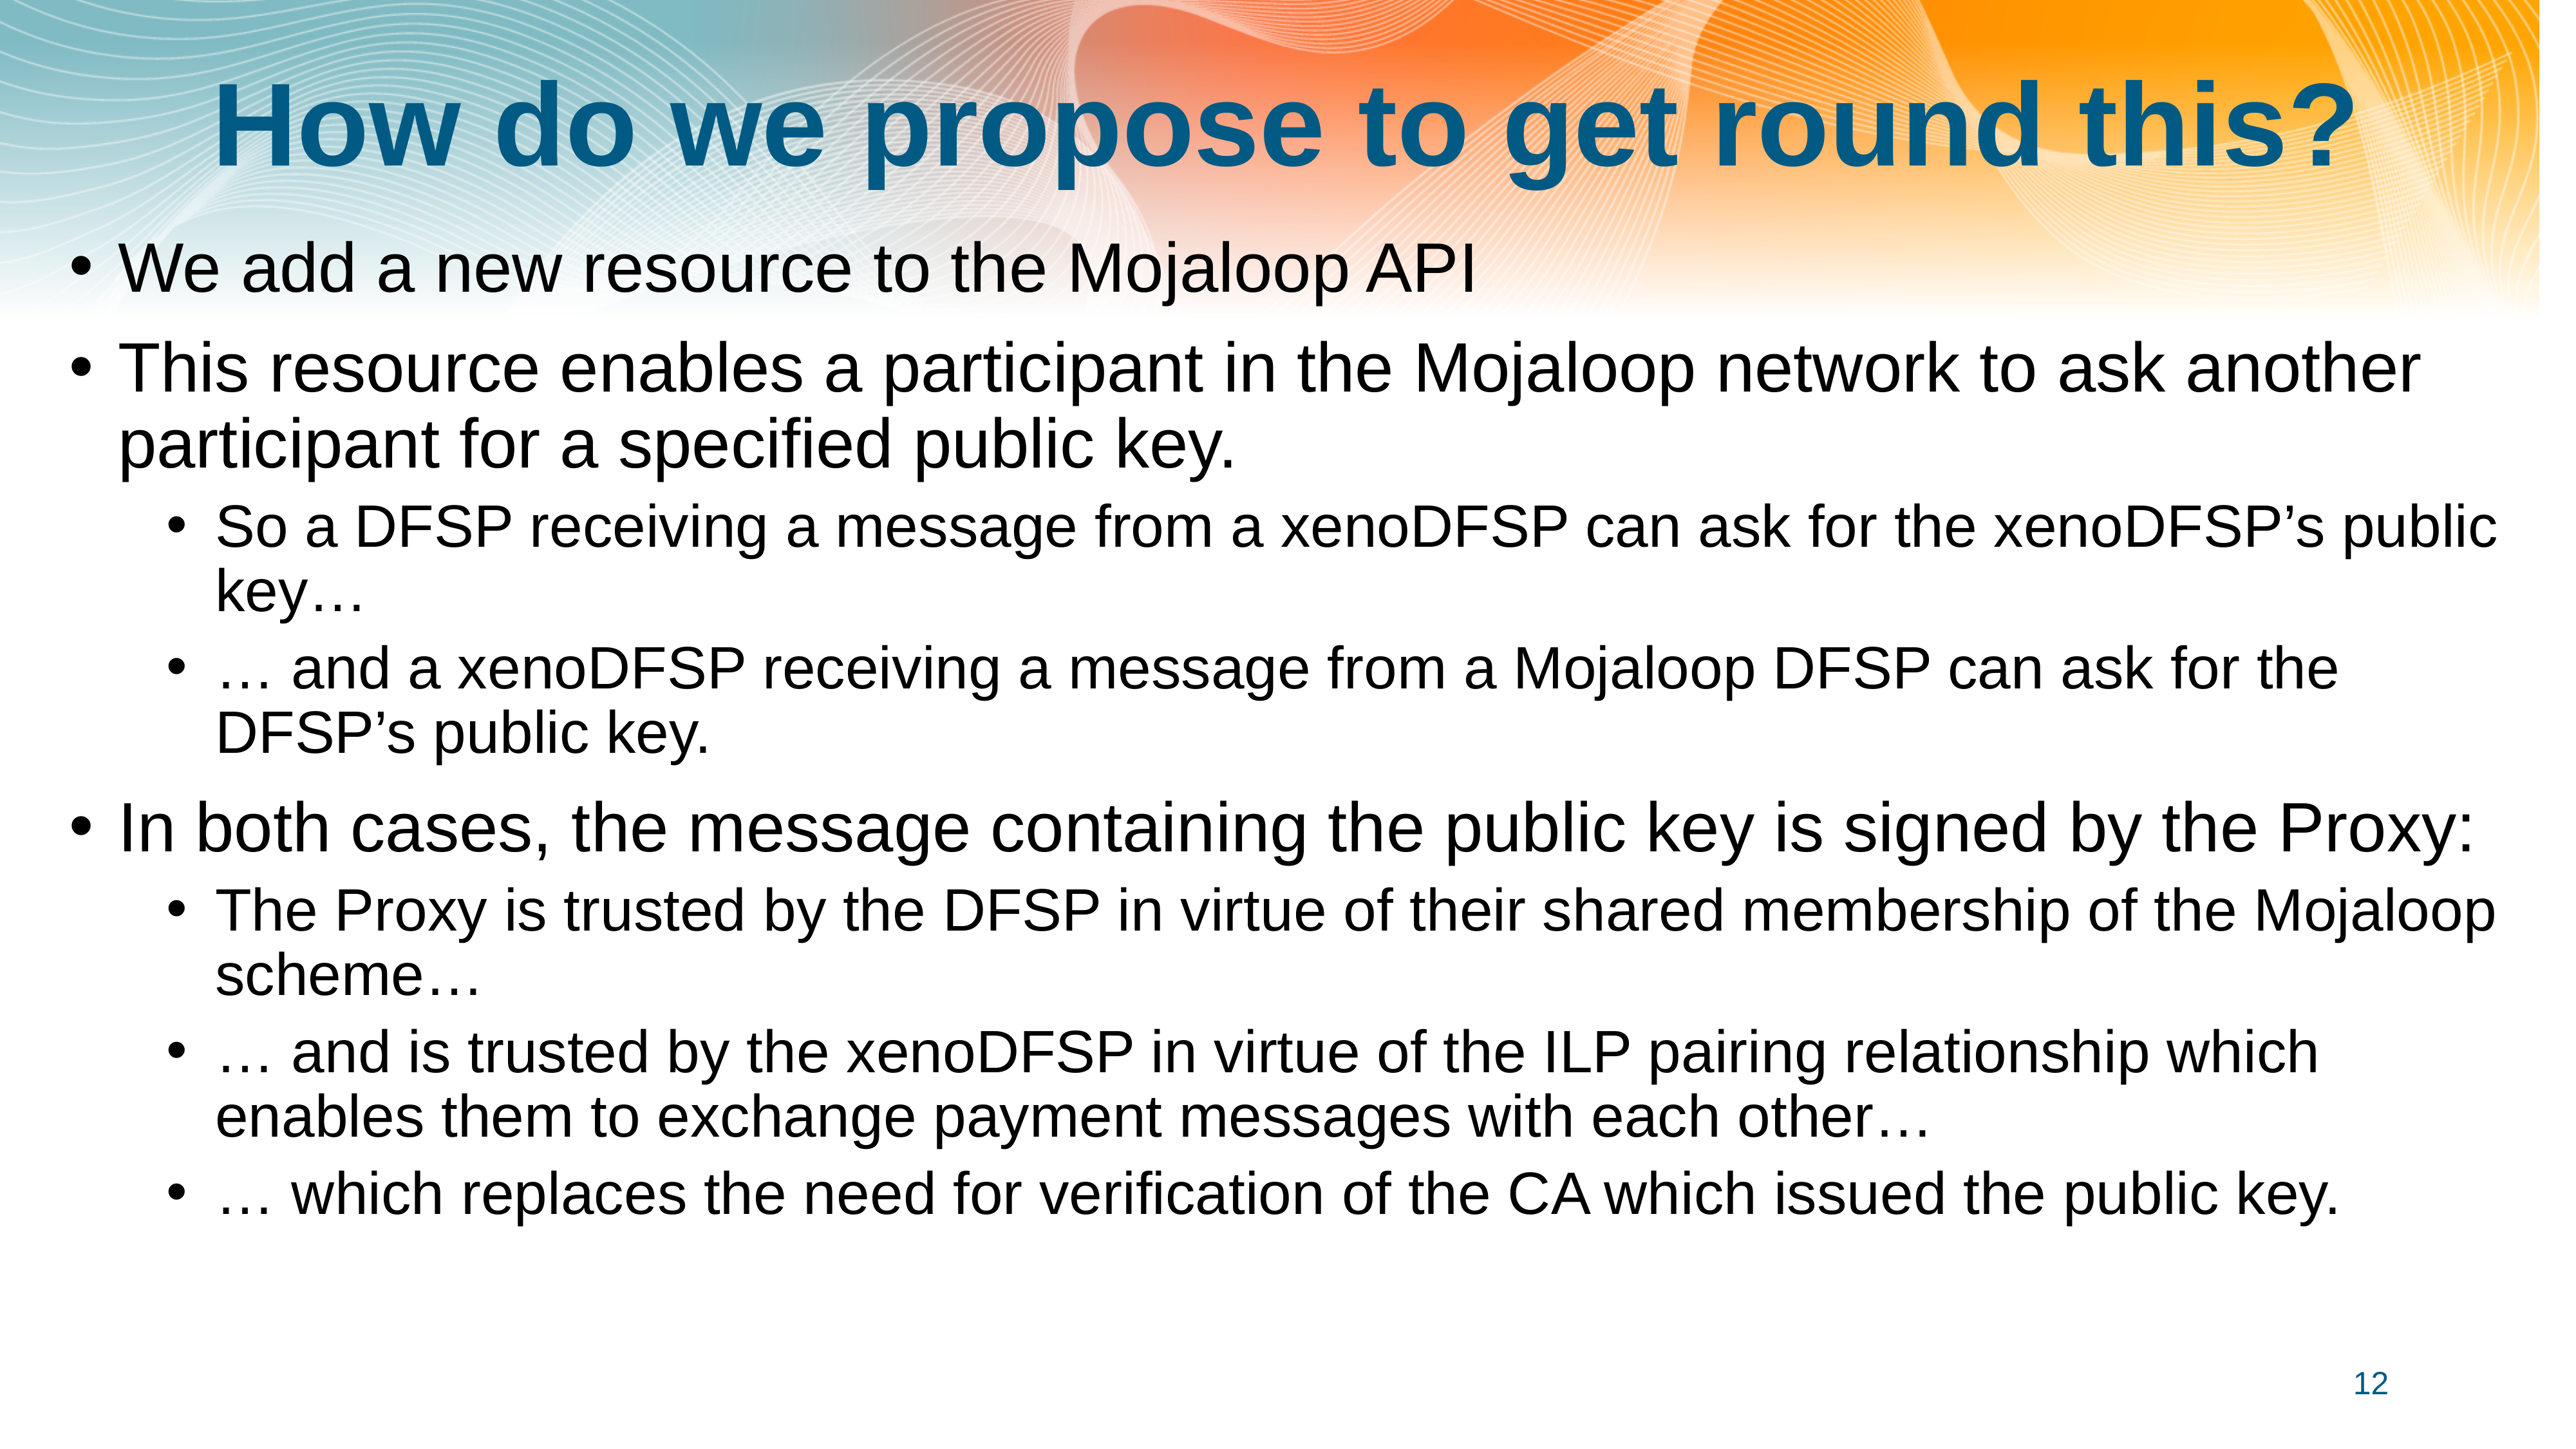

# How do we propose to get round this?
We add a new resource to the Mojaloop API
This resource enables a participant in the Mojaloop network to ask another participant for a specified public key.
So a DFSP receiving a message from a xenoDFSP can ask for the xenoDFSP’s public key…
… and a xenoDFSP receiving a message from a Mojaloop DFSP can ask for the DFSP’s public key.
In both cases, the message containing the public key is signed by the Proxy:
The Proxy is trusted by the DFSP in virtue of their shared membership of the Mojaloop scheme…
… and is trusted by the xenoDFSP in virtue of the ILP pairing relationship which  enables them to exchange payment messages with each other…
… which replaces the need for verification of the CA which issued the public key.
12